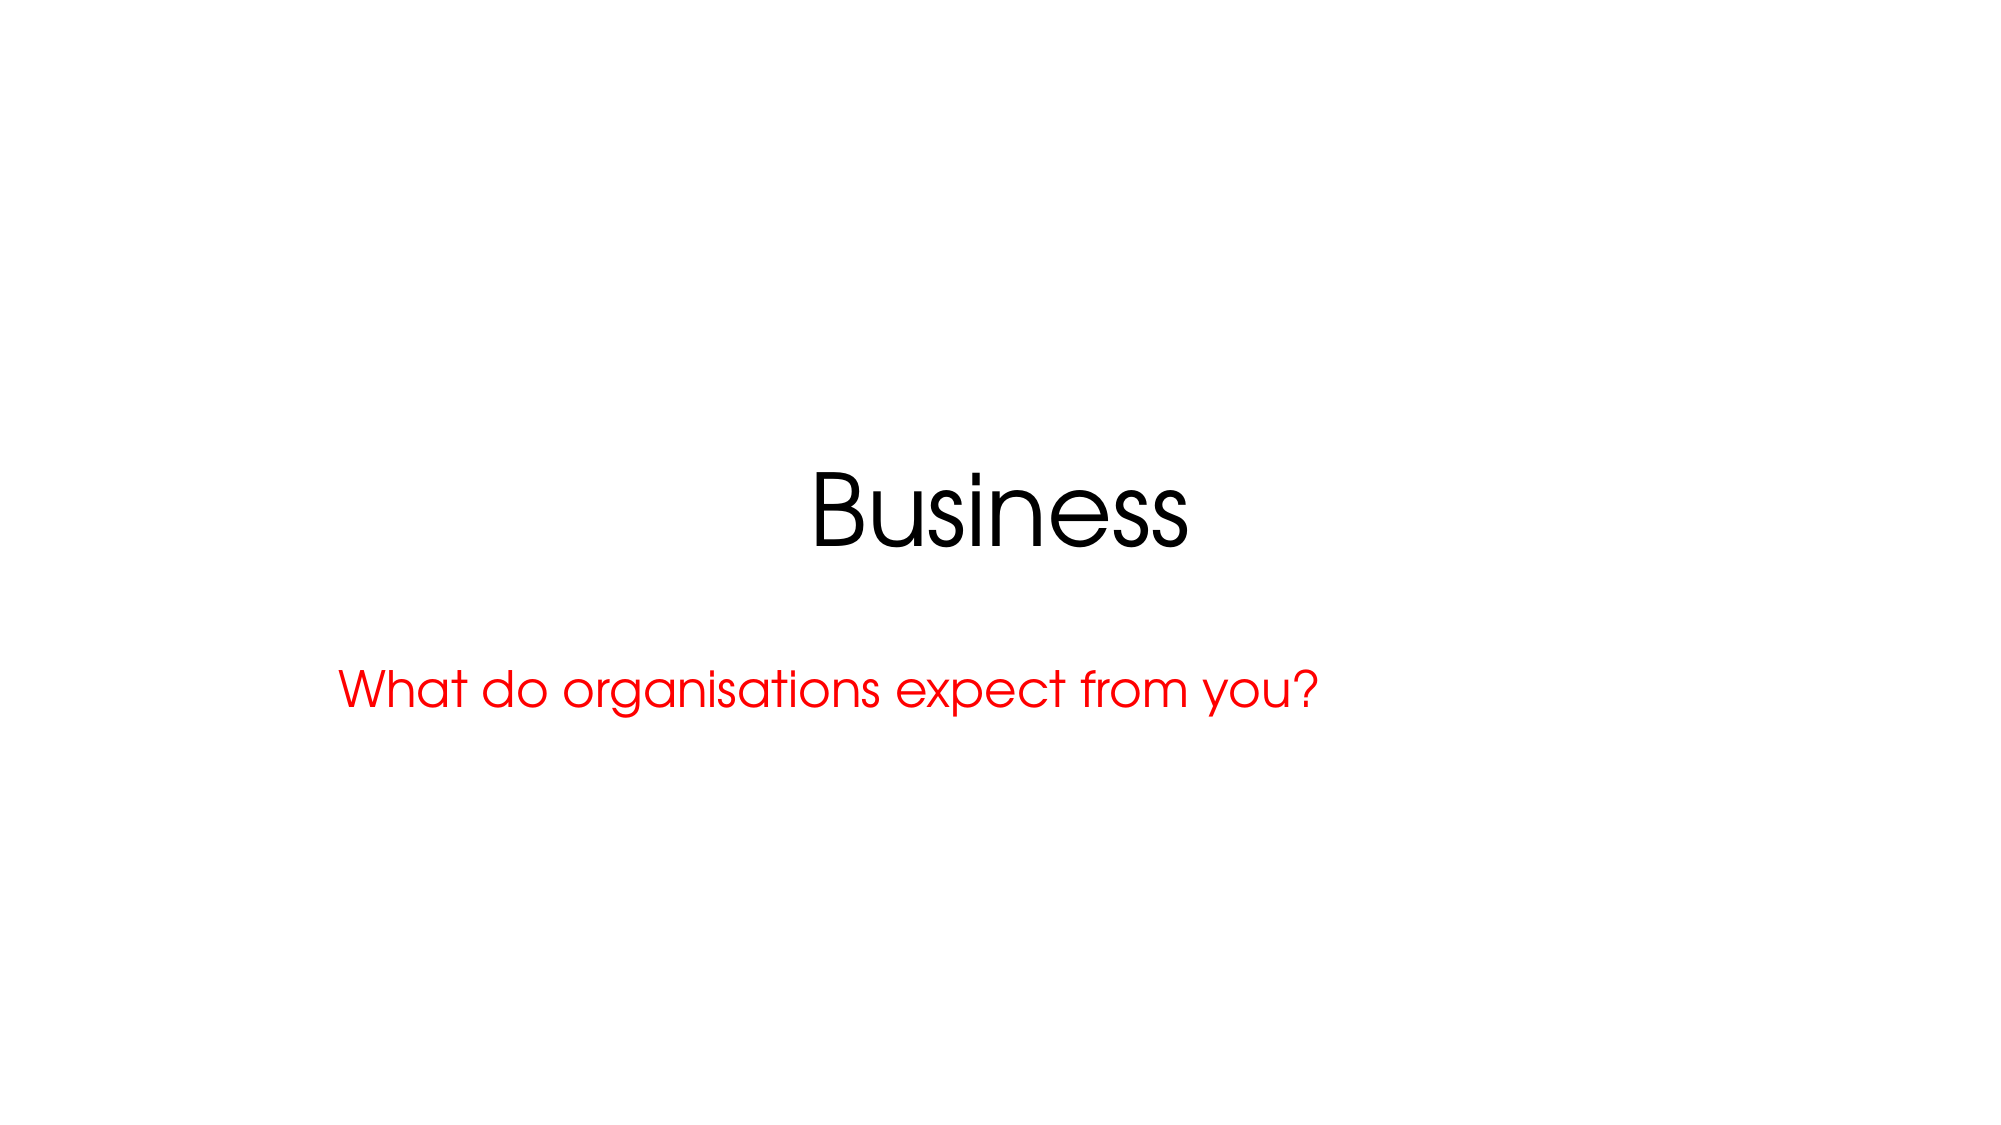

# Business

What do organisations expect from you?